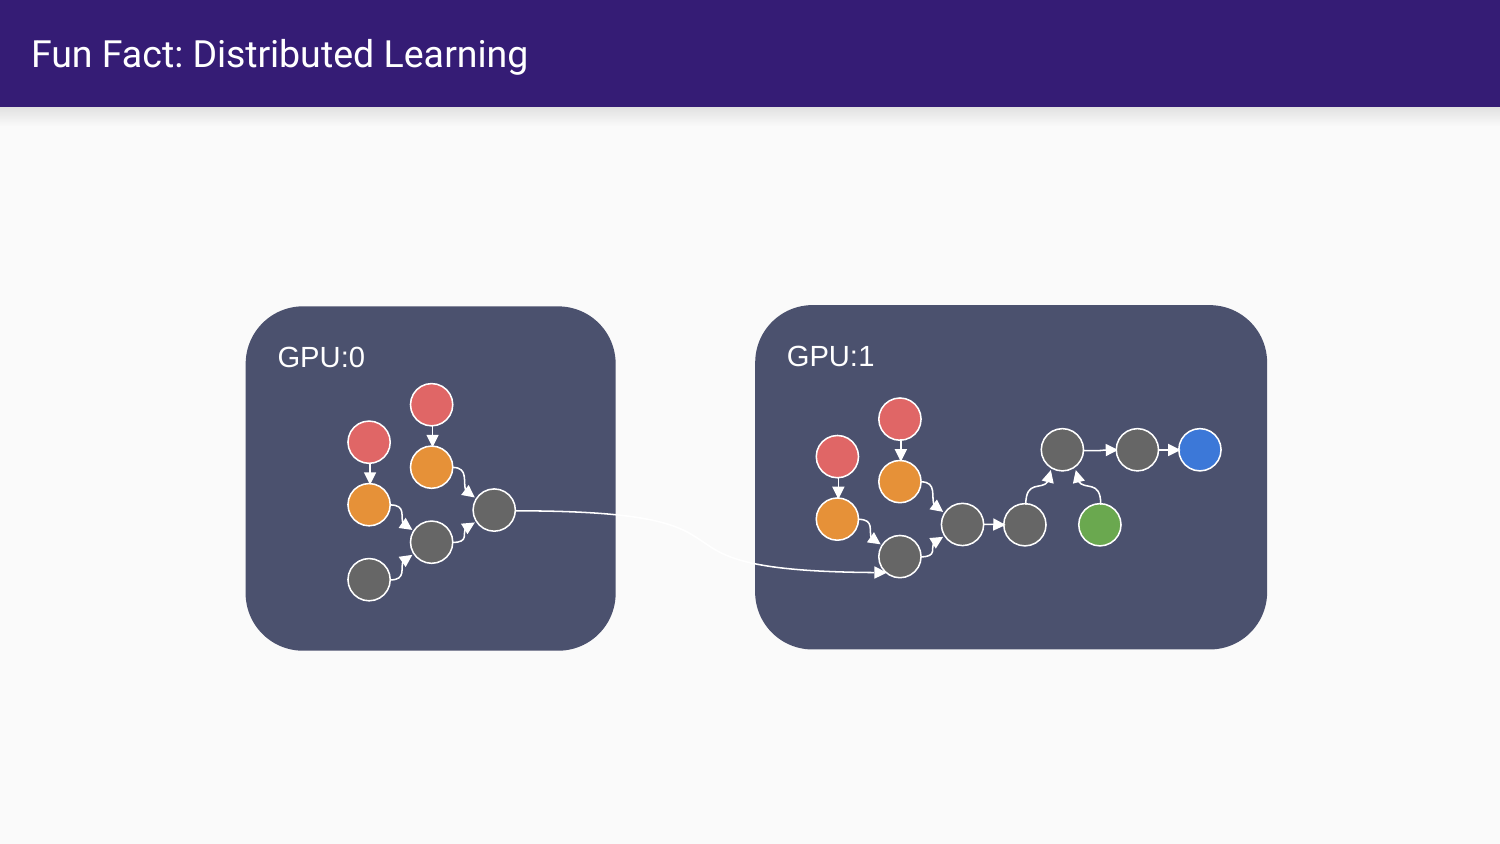

# Fun Fact: Distributed Learning

GPU:1
GPU:0